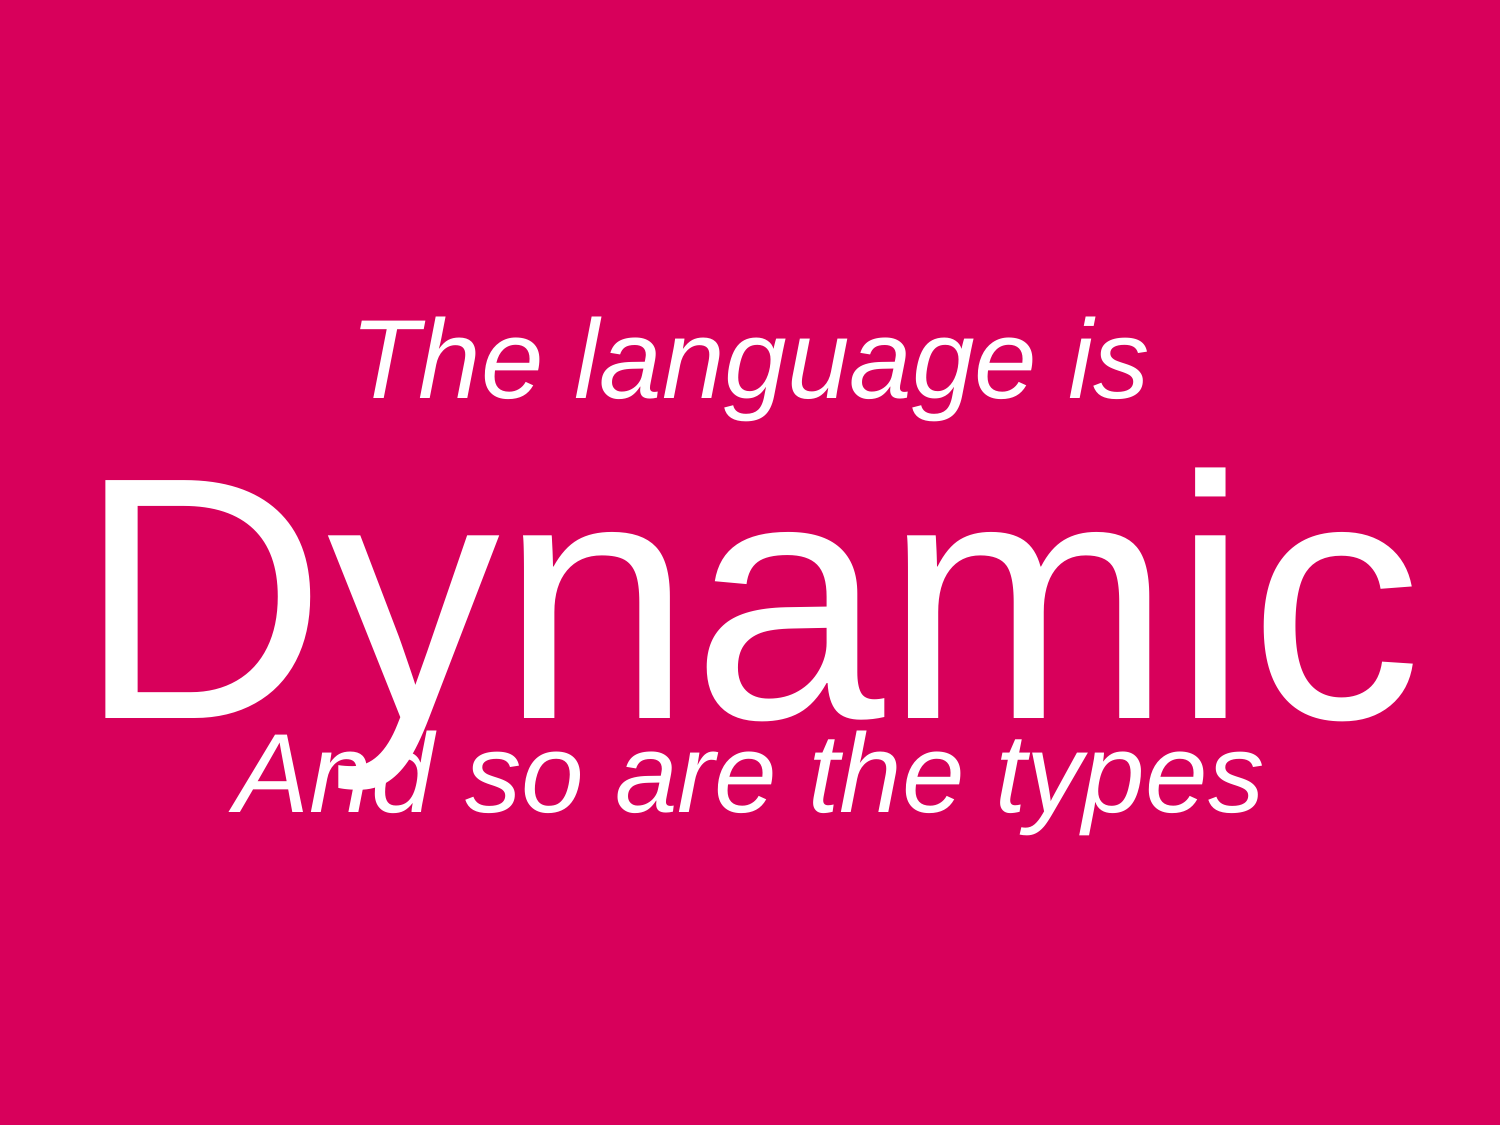

The language is
# Dynamic
And so are the types